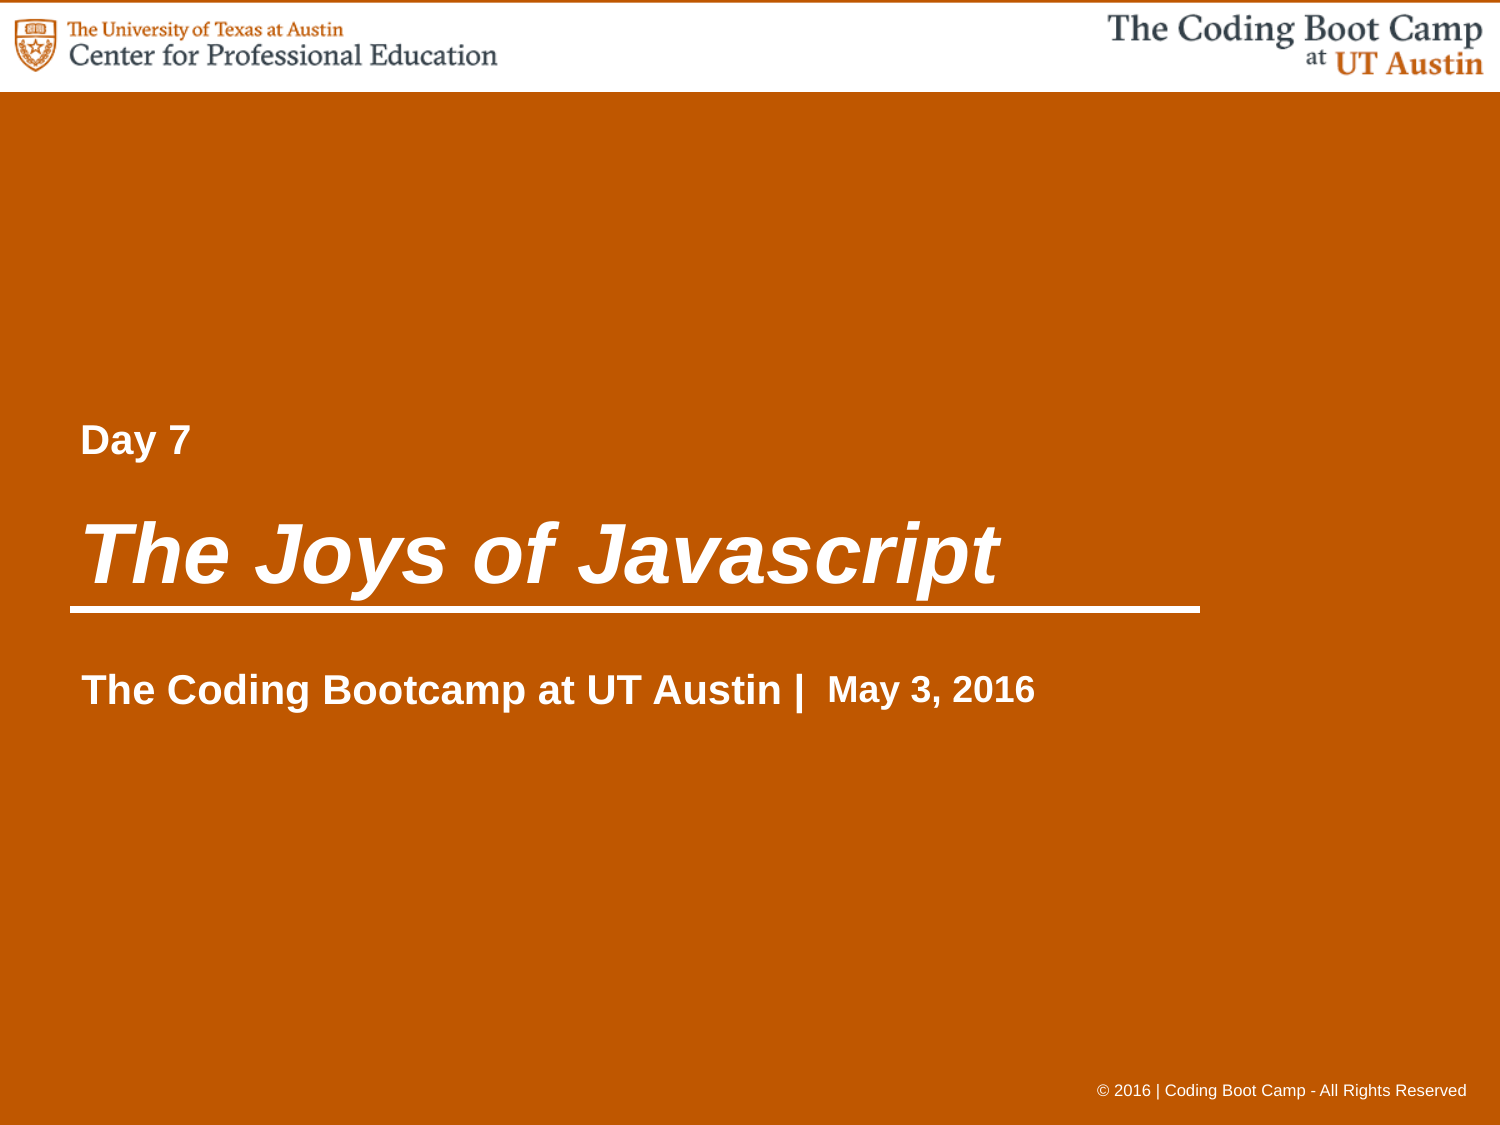

Day 7
# The Joys of Javascript
May 3, 2016